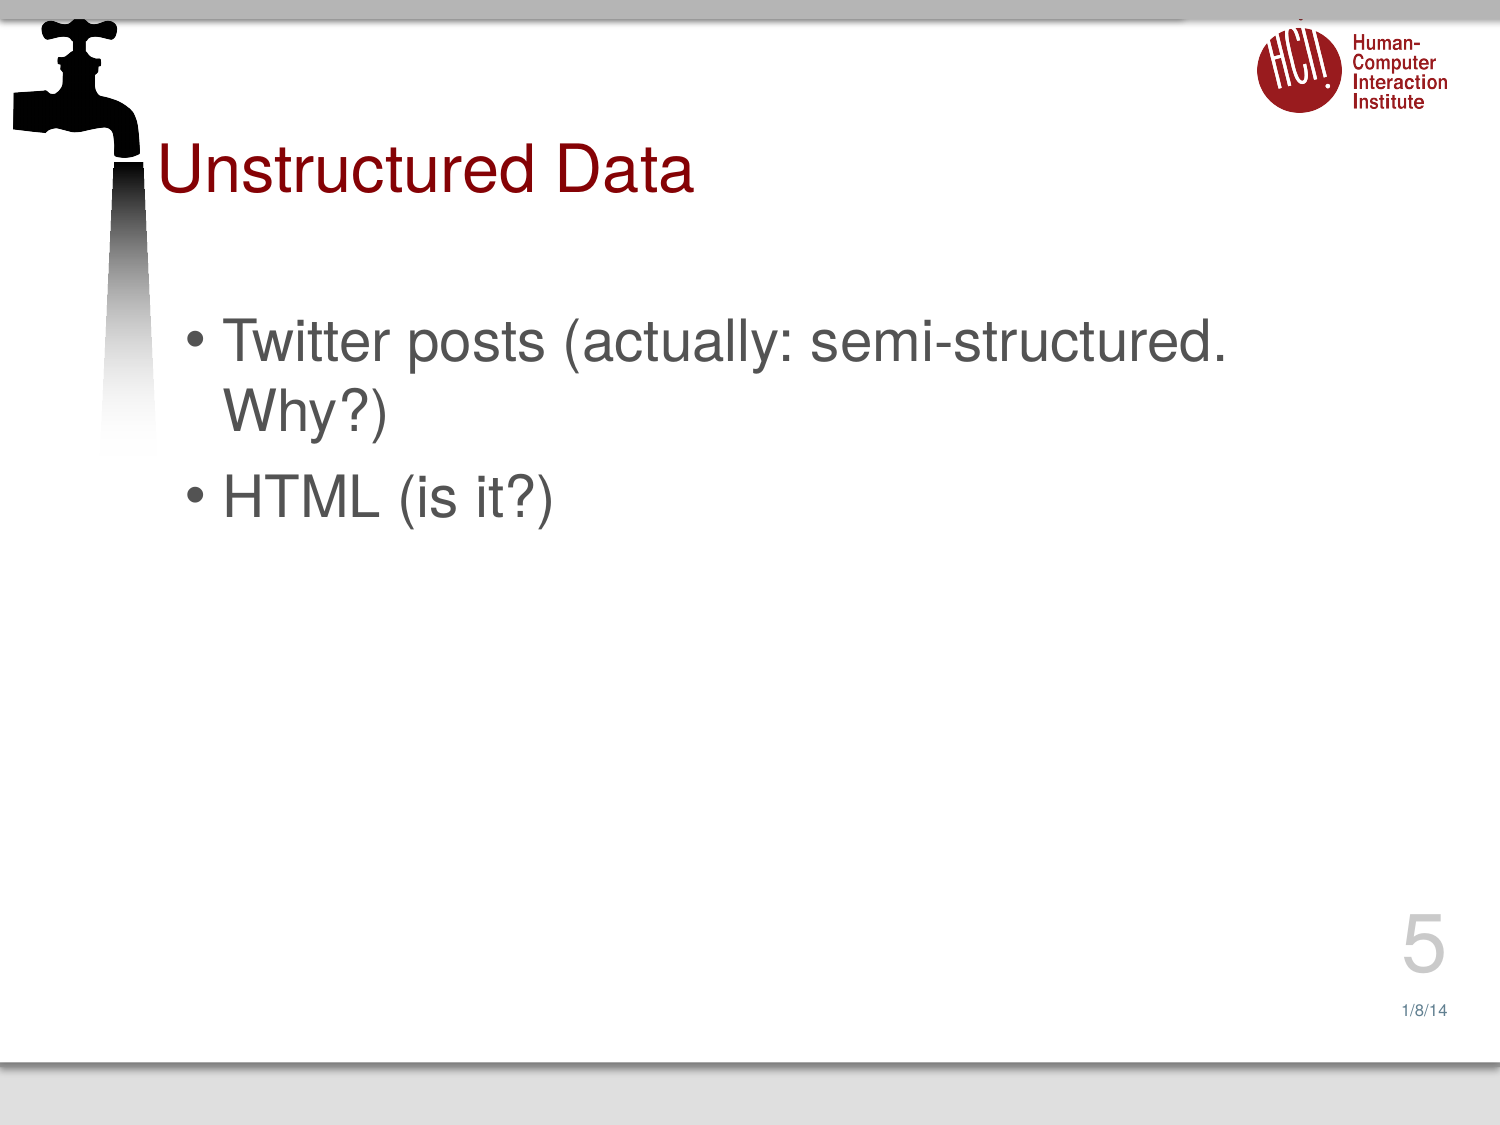

# Unstructured Data
Twitter posts (actually: semi-structured. Why?)
HTML (is it?)

5
1/8/14